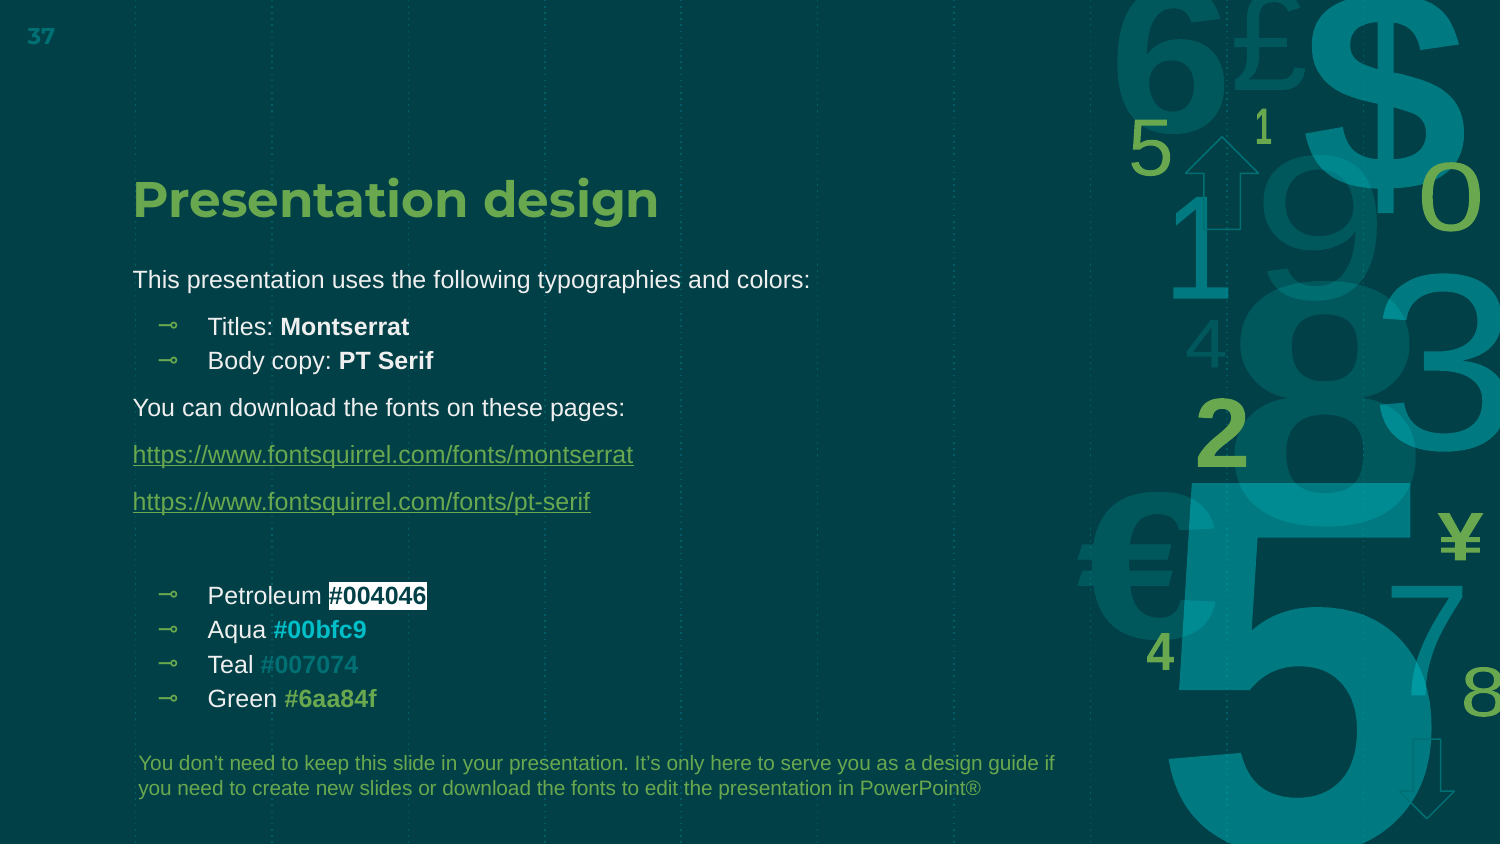

37
# Presentation design
This presentation uses the following typographies and colors:
Titles: Montserrat
Body copy: PT Serif
You can download the fonts on these pages:
https://www.fontsquirrel.com/fonts/montserrat
https://www.fontsquirrel.com/fonts/pt-serif

Petroleum #004046
Aqua #00bfc9
Teal #007074
Green #6aa84f
You don’t need to keep this slide in your presentation. It’s only here to serve you as a design guide if you need to create new slides or download the fonts to edit the presentation in PowerPoint®